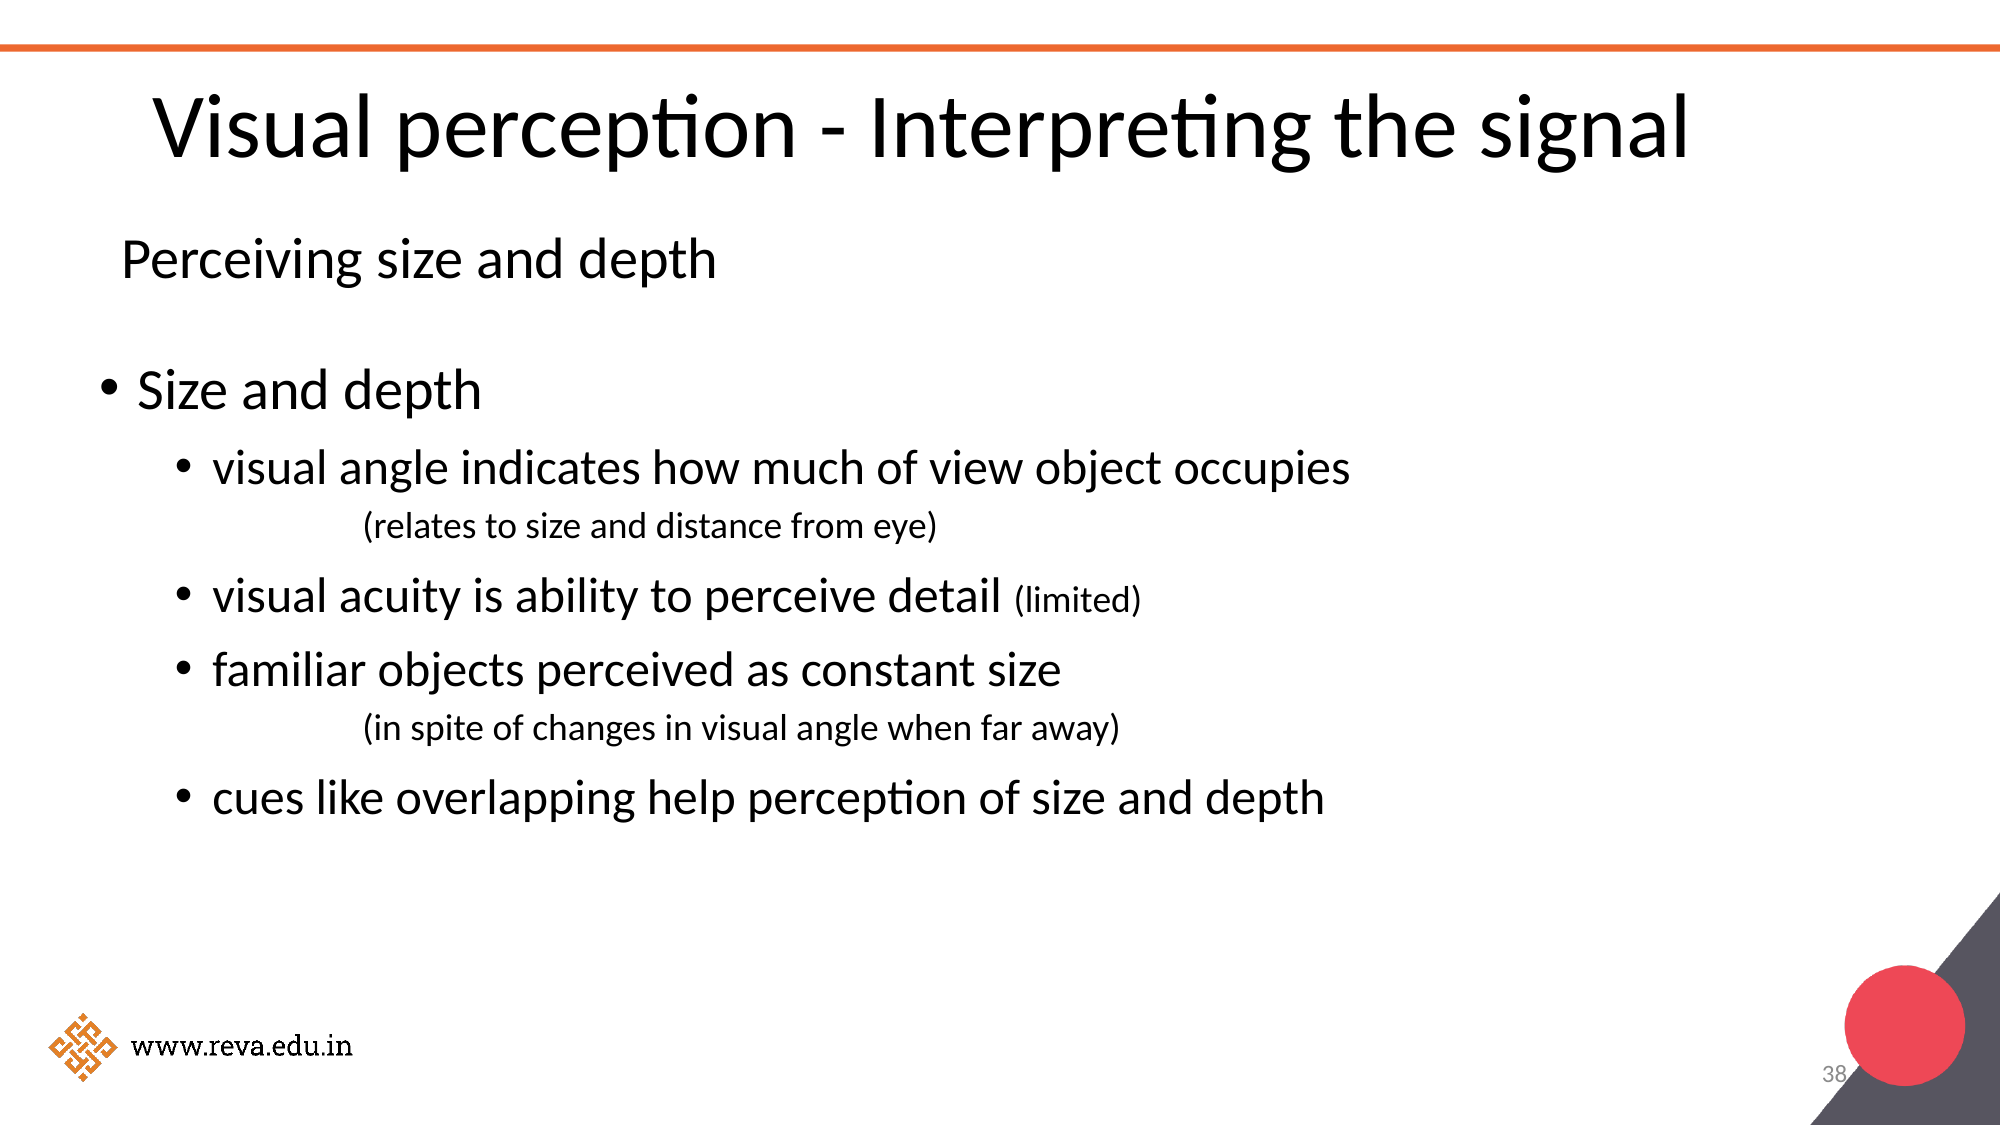

# Visual perception - Interpreting the signal
Perceiving size and depth
Size and depth
visual angle indicates how much of view object occupies
	(relates to size and distance from eye)
visual acuity is ability to perceive detail (limited)
familiar objects perceived as constant size
	(in spite of changes in visual angle when far away)
cues like overlapping help perception of size and depth
38